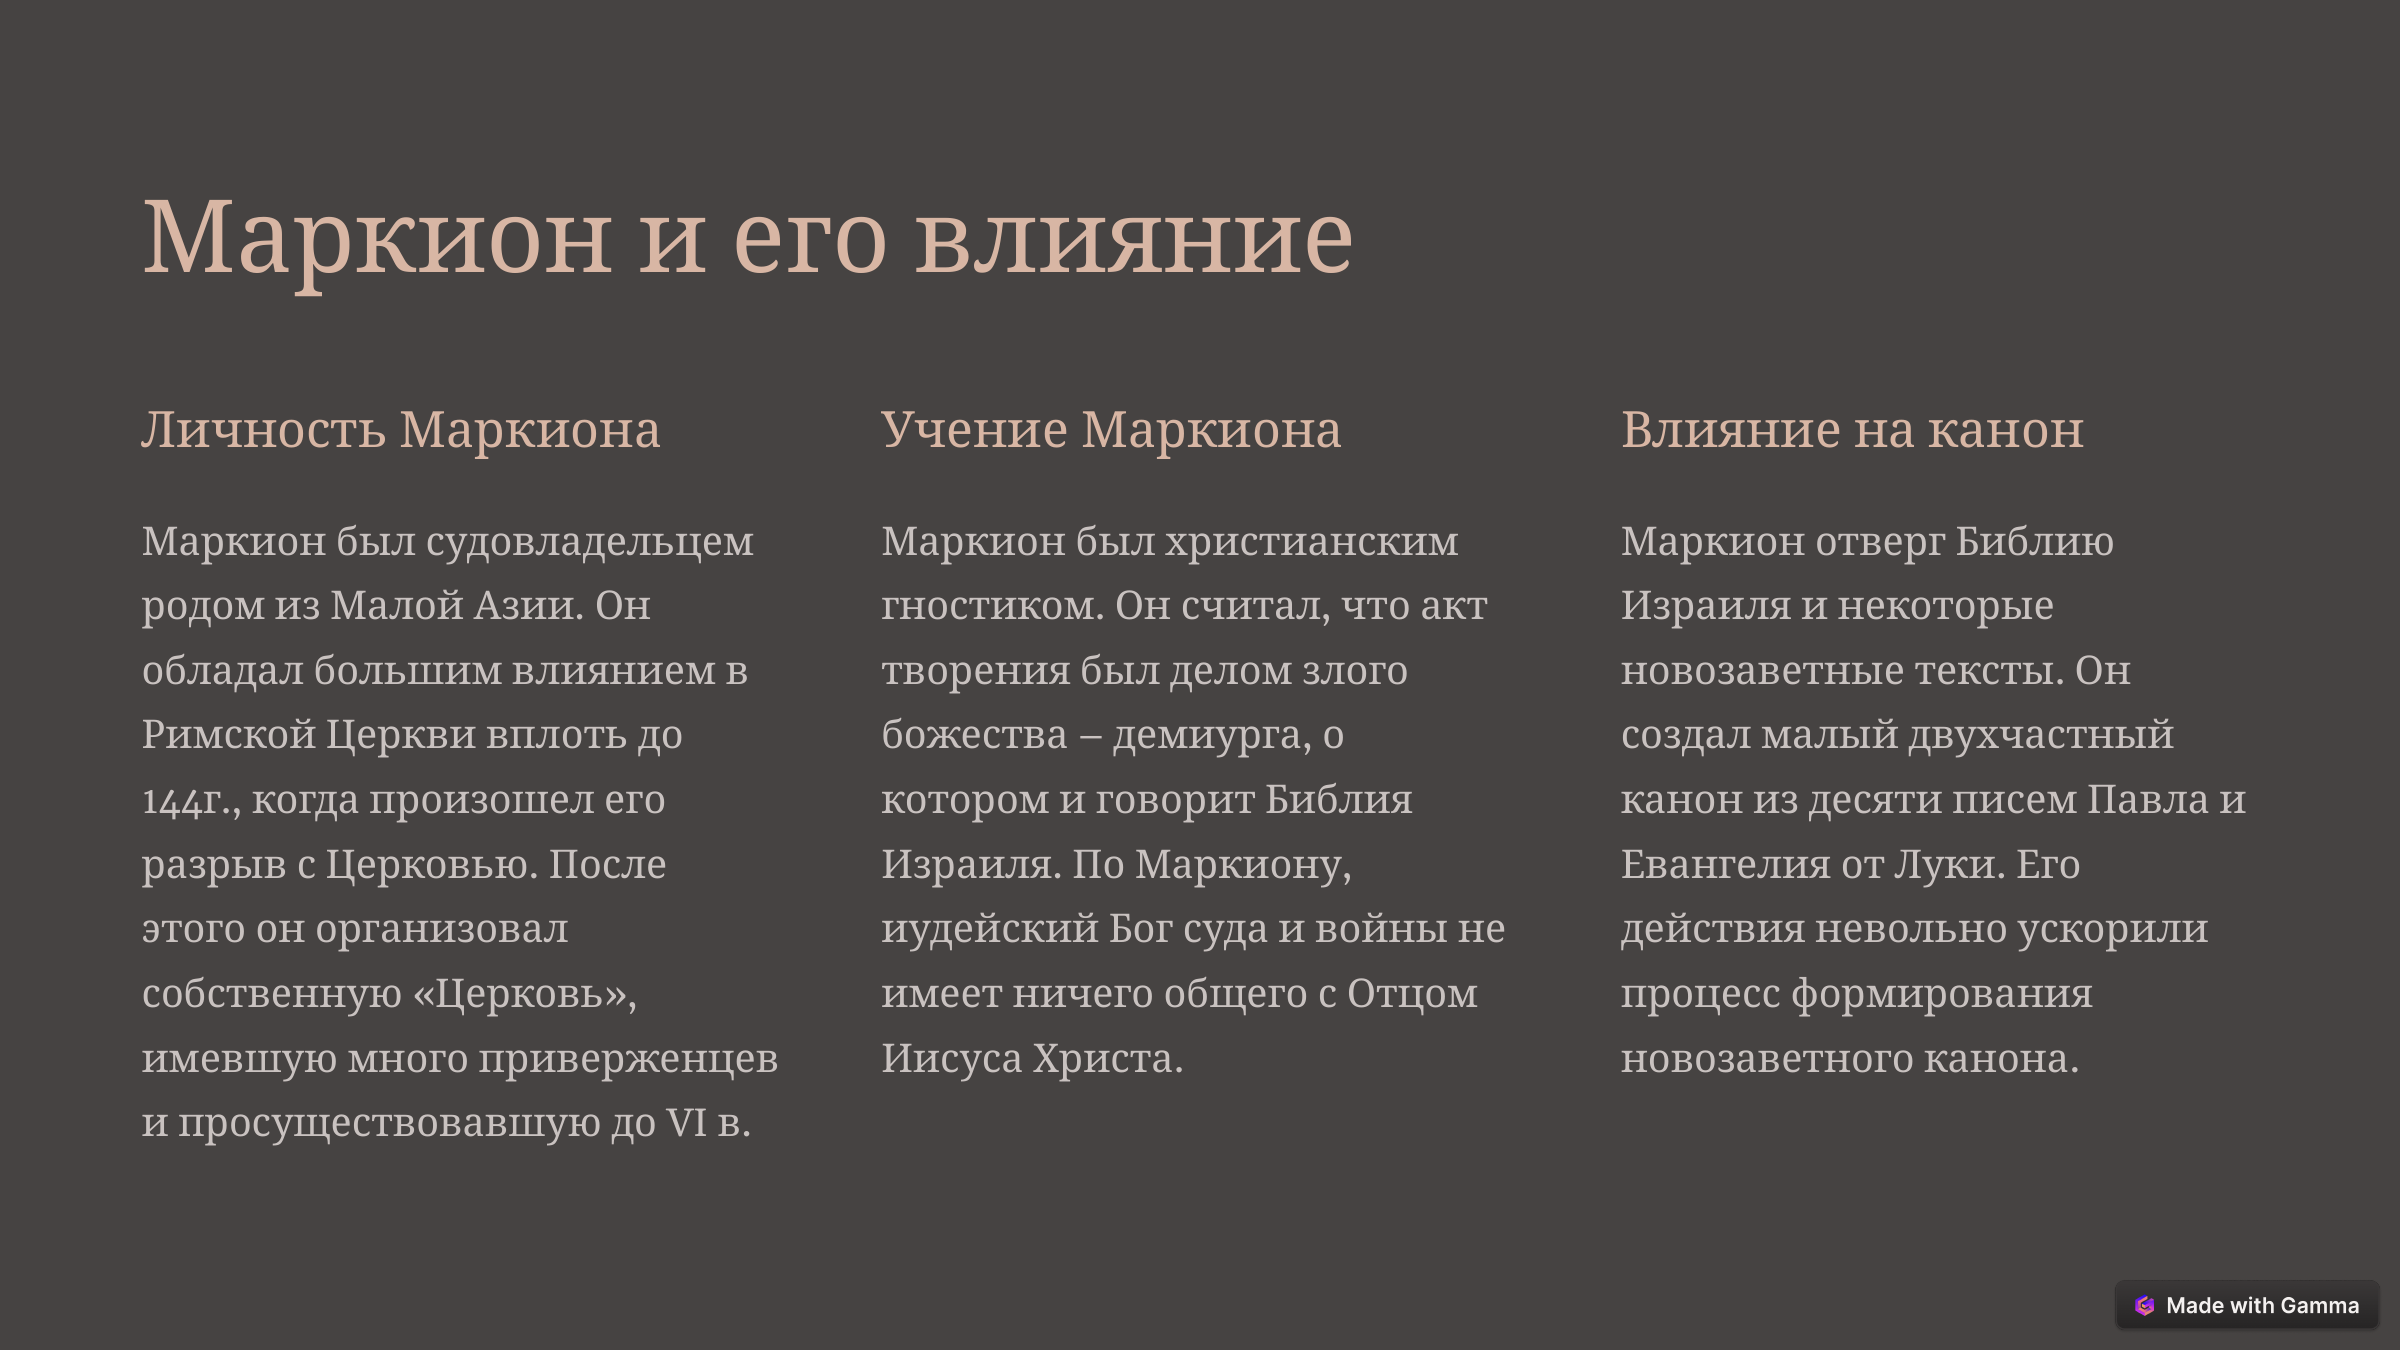

Маркион и его влияние
Личность Маркиона
Учение Маркиона
Влияние на канон
Маркион был судовладельцем родом из Малой Азии. Он обладал большим влиянием в Римской Церкви вплоть до 144г., когда произошел его разрыв с Церковью. После этого он организовал собственную «Церковь», имевшую много приверженцев и просуществовавшую до VI в.
Маркион был христианским гностиком. Он считал, что акт творения был делом злого божества – демиурга, о котором и говорит Библия Израиля. По Маркиону, иудейский Бог суда и войны не имеет ничего общего с Отцом Иисуса Христа.
Маркион отверг Библию Израиля и некоторые новозаветные тексты. Он создал малый двухчастный канон из десяти писем Павла и Евангелия от Луки. Его действия невольно ускорили процесс формирования новозаветного канона.